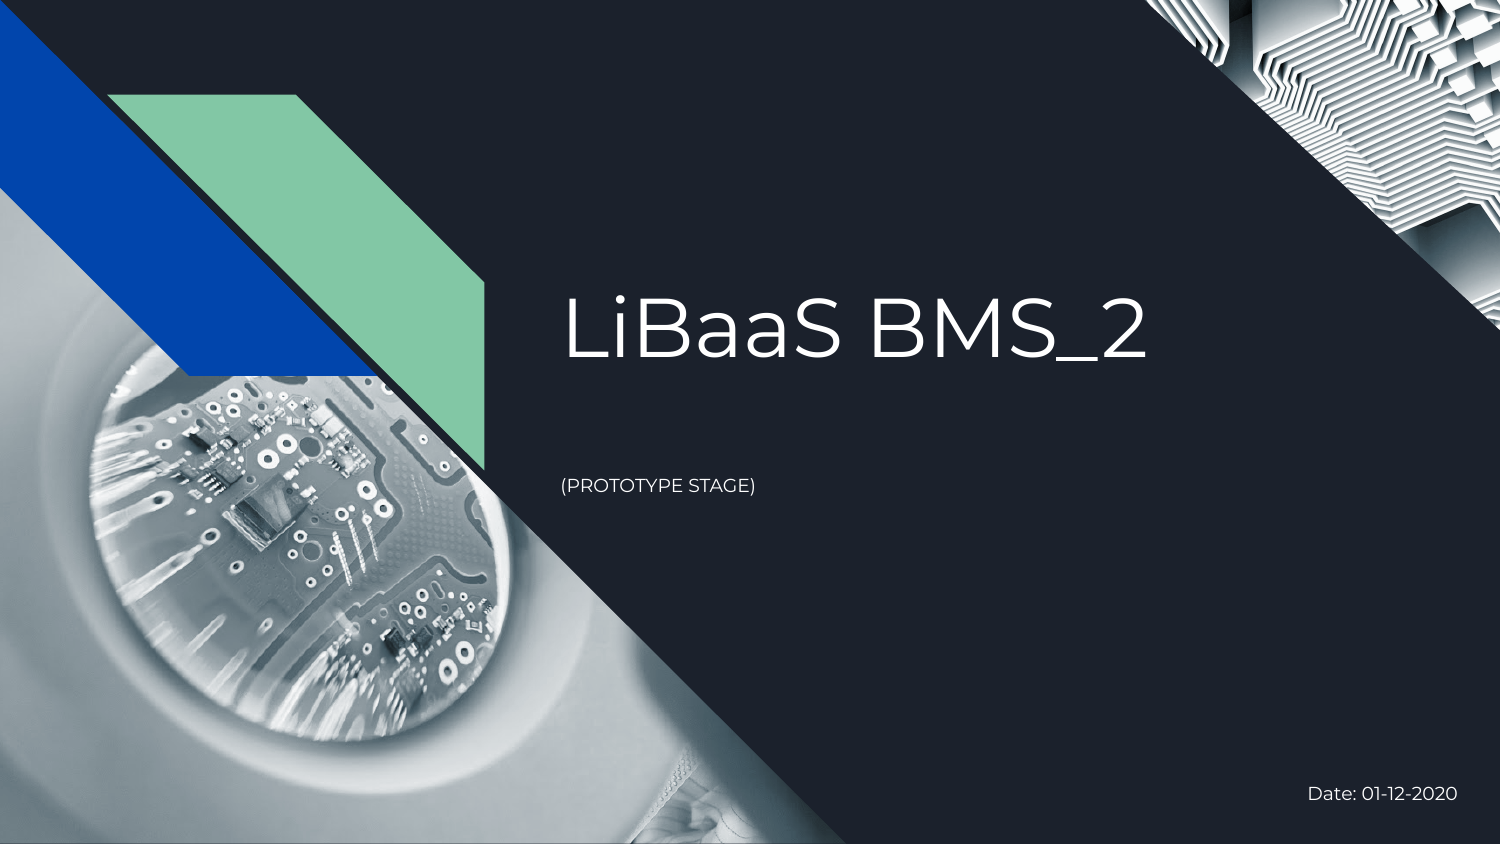

# LiBaaS BMS_2 (PROTOTYPE STAGE)
Date: 01-12-2020